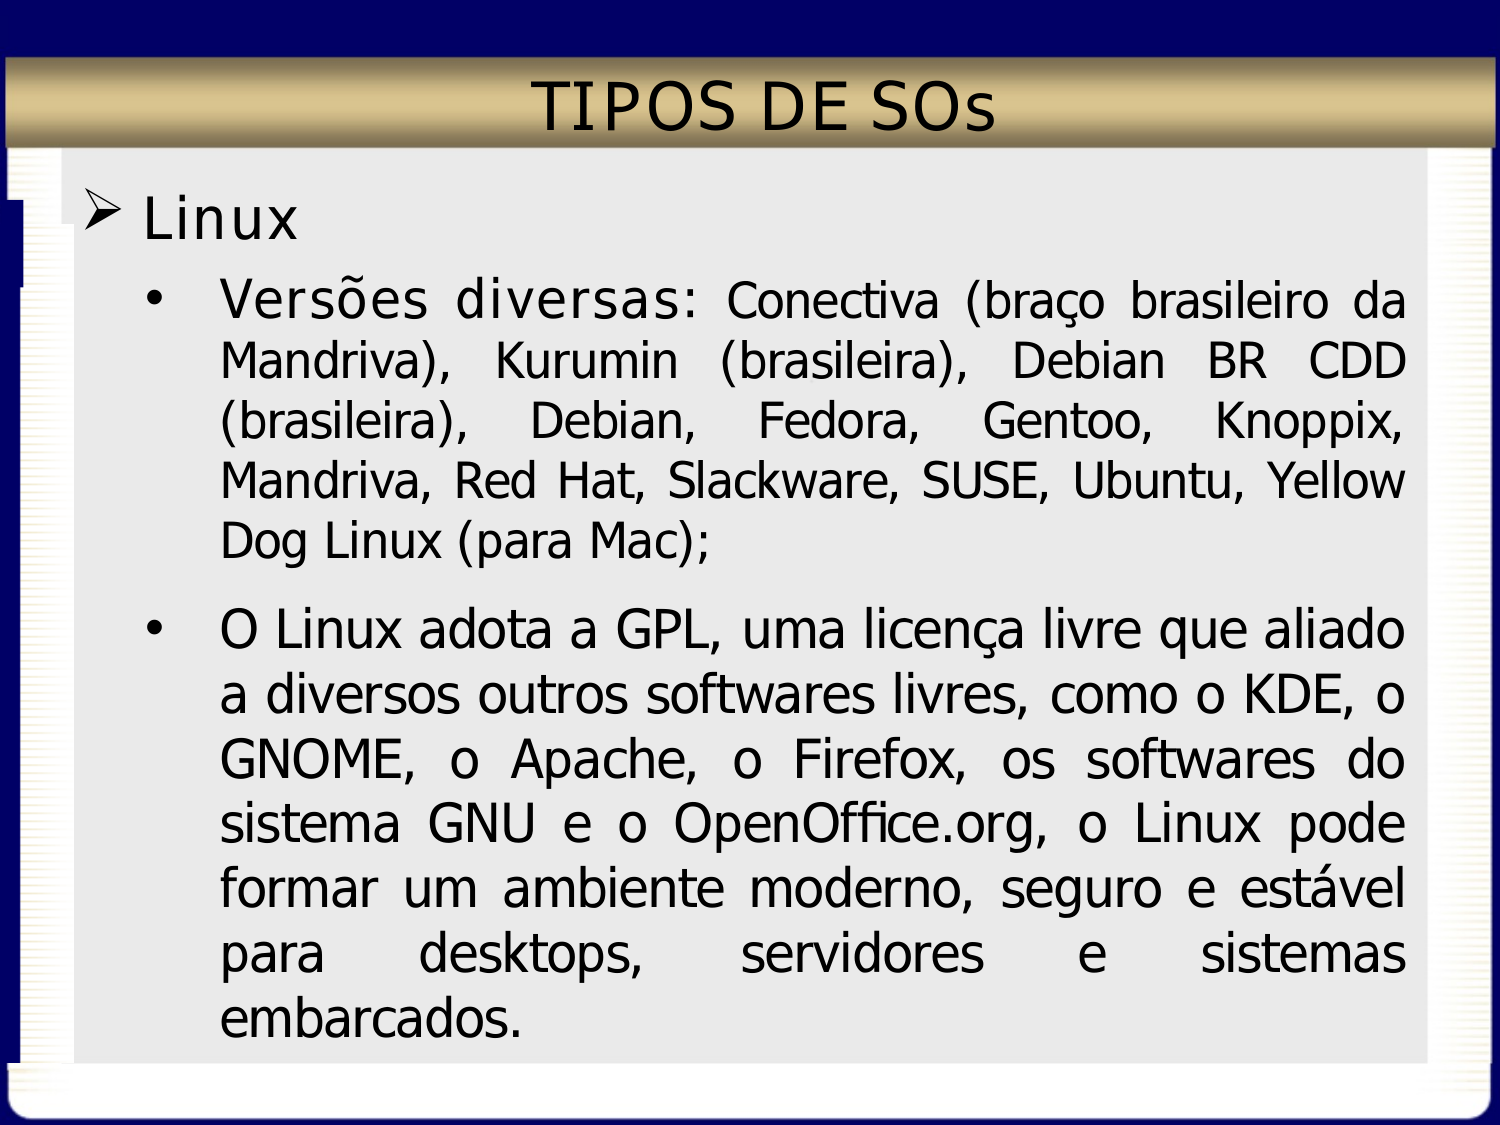

# TIPOS DE SOs

 Linux
Versões diversas: Conectiva (braço brasileiro da Mandriva), Kurumin (brasileira), Debian BR CDD (brasileira), Debian, Fedora, Gentoo, Knoppix, Mandriva, Red Hat, Slackware, SUSE, Ubuntu, Yellow Dog Linux (para Mac);
O Linux adota a GPL, uma licença livre que aliado a diversos outros softwares livres, como o KDE, o GNOME, o Apache, o Firefox, os softwares do sistema GNU e o OpenOffice.org, o Linux pode formar um ambiente moderno, seguro e estável para desktops, servidores e sistemas embarcados.